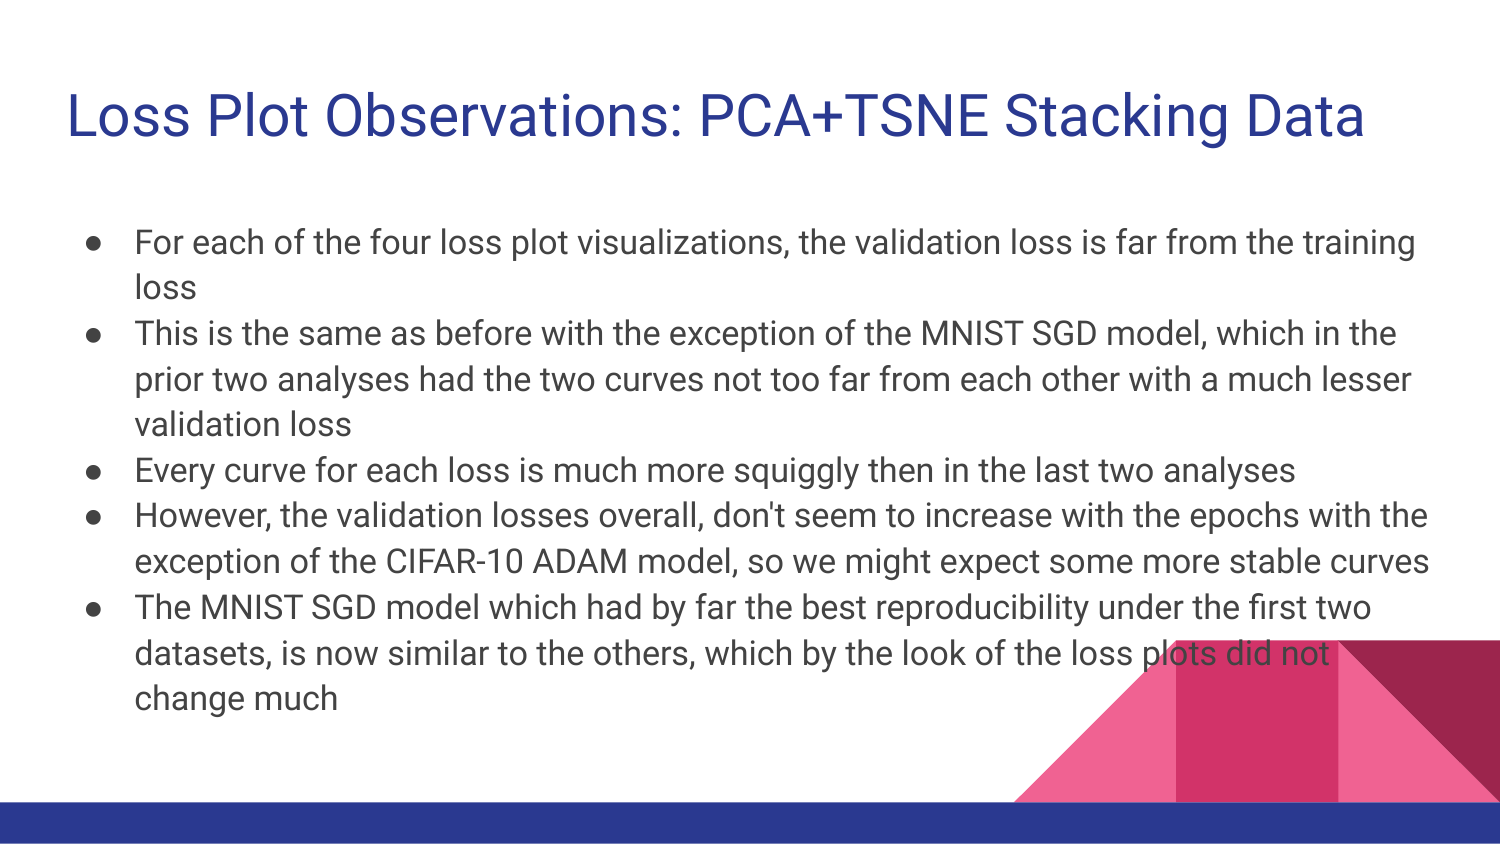

# Loss Plot Observations: PCA+TSNE Stacking Data
For each of the four loss plot visualizations, the validation loss is far from the training loss
This is the same as before with the exception of the MNIST SGD model, which in the prior two analyses had the two curves not too far from each other with a much lesser validation loss
Every curve for each loss is much more squiggly then in the last two analyses
However, the validation losses overall, don't seem to increase with the epochs with the exception of the CIFAR-10 ADAM model, so we might expect some more stable curves
The MNIST SGD model which had by far the best reproducibility under the first two datasets, is now similar to the others, which by the look of the loss plots did not change much